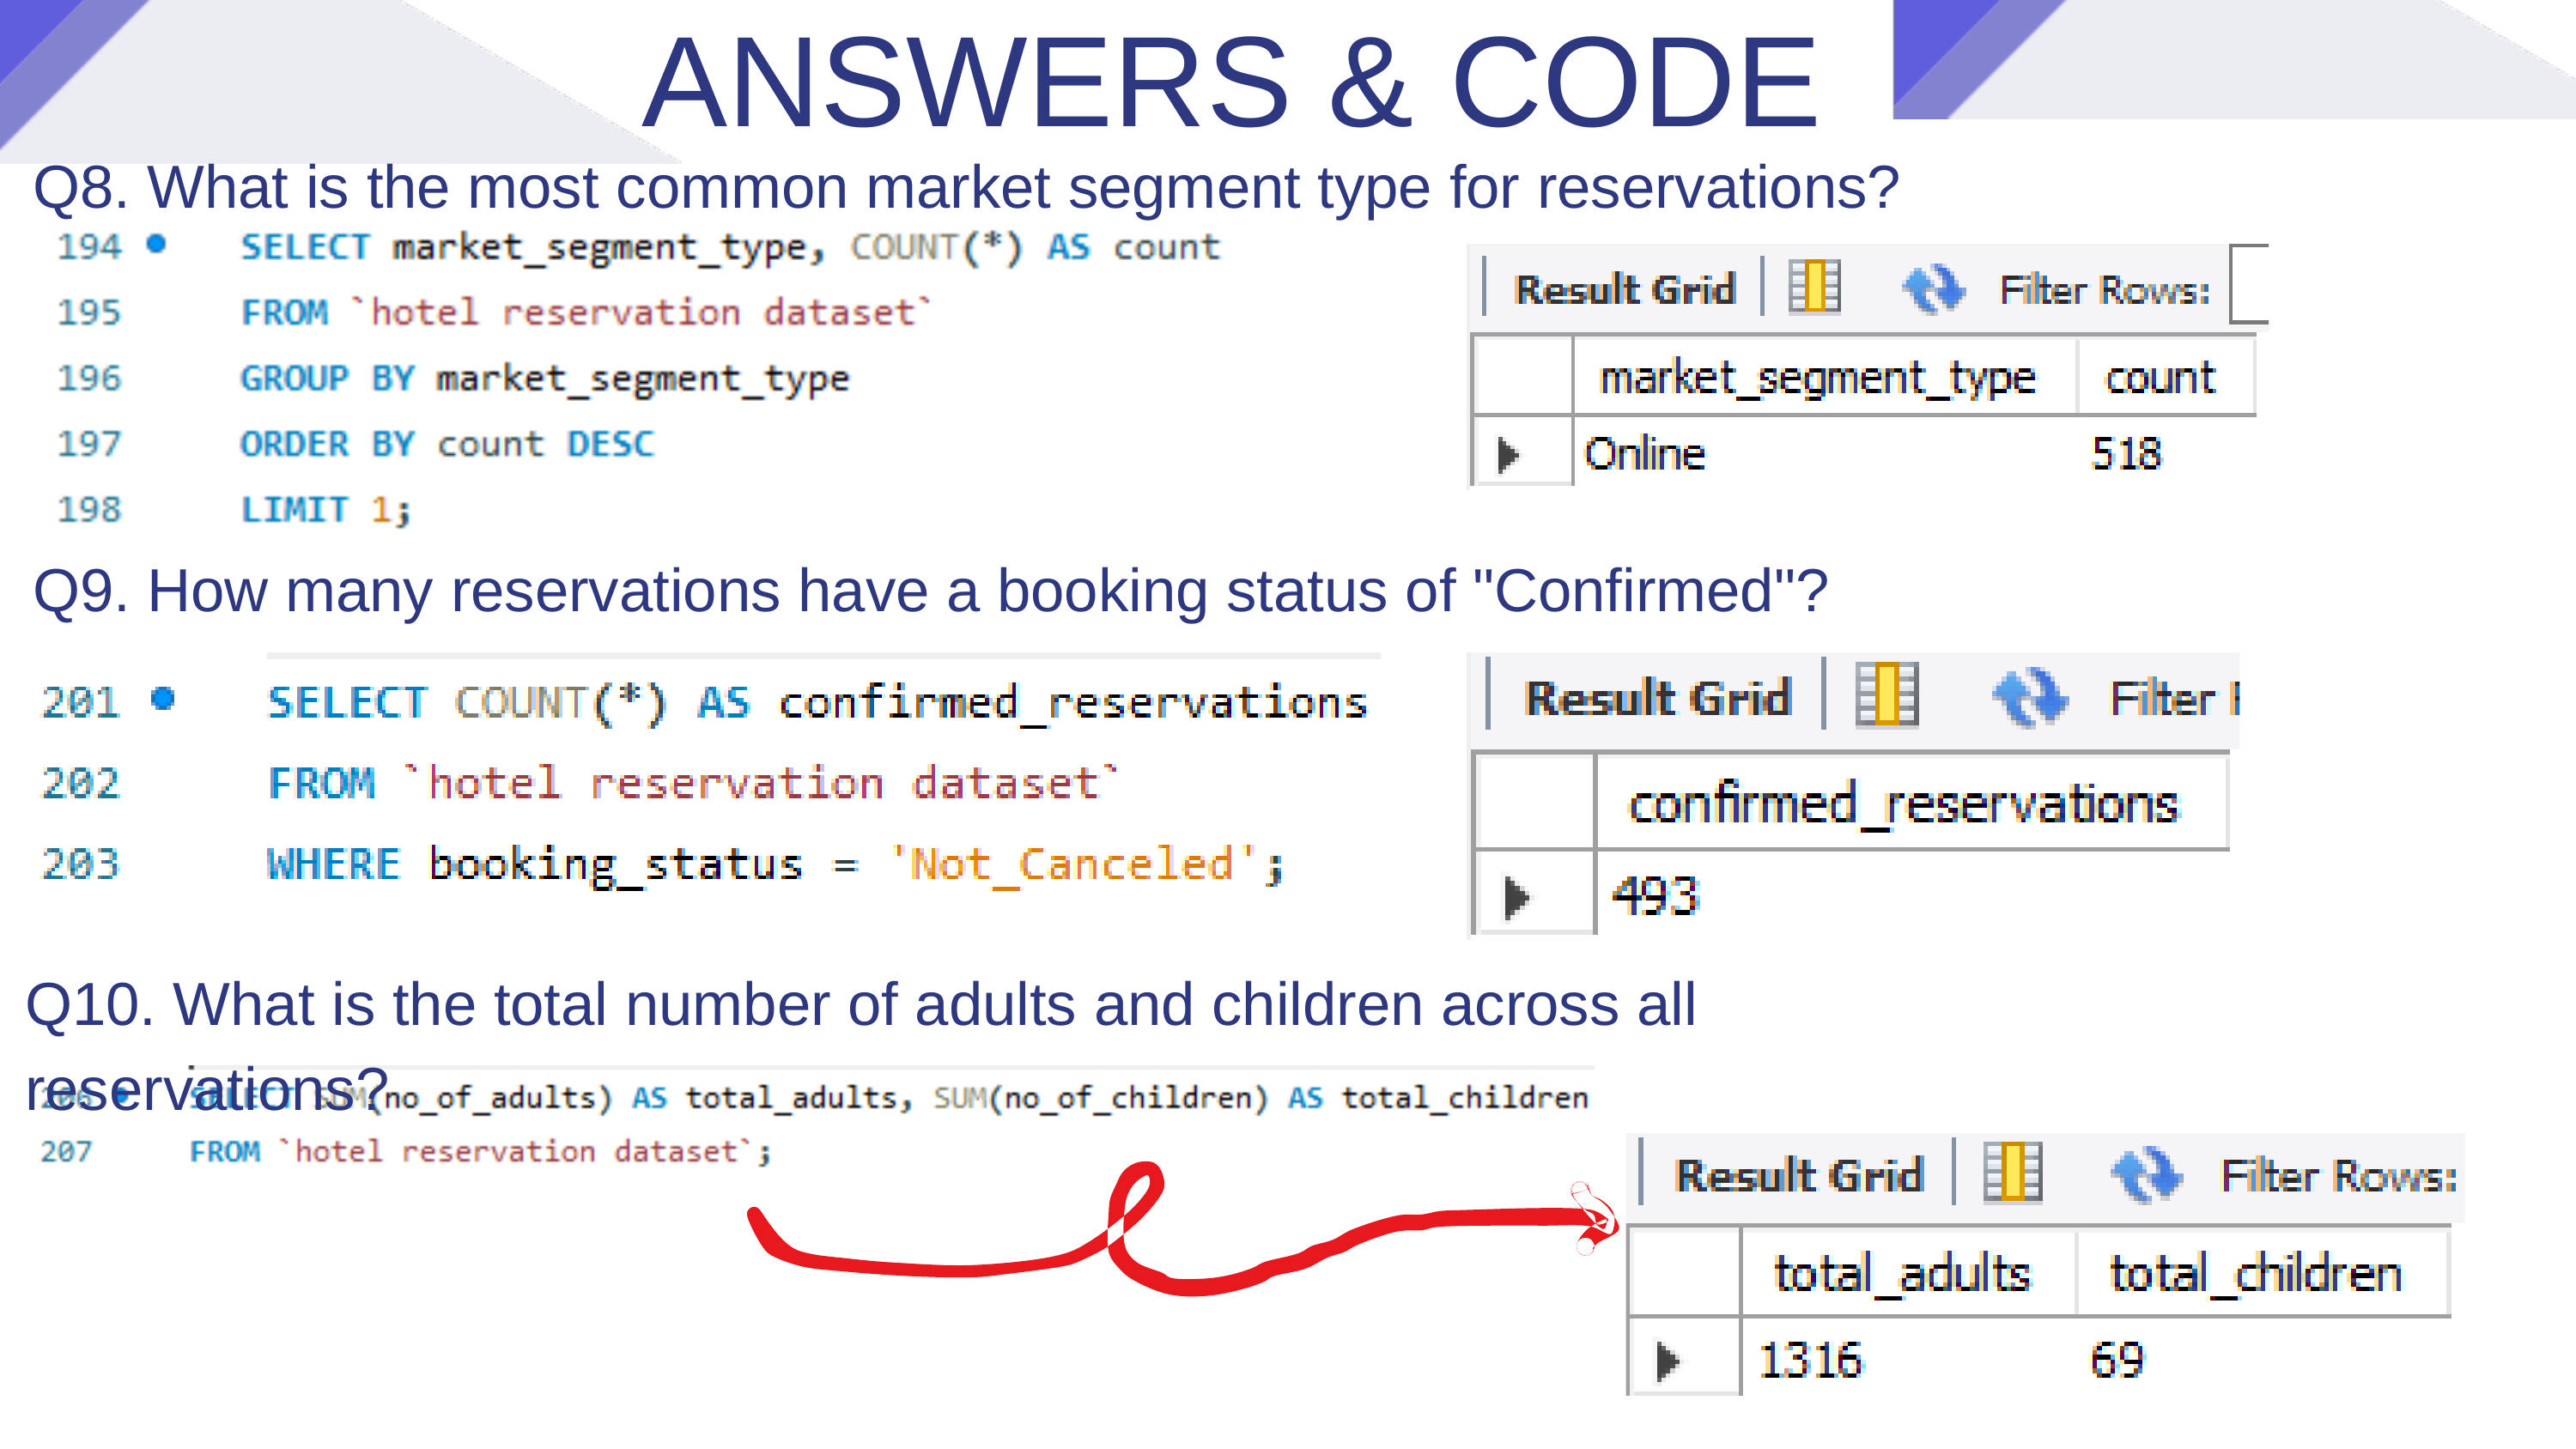

ANSWERS & CODE
Q8. What is the most common market segment type for reservations?

Q9. How many reservations have a booking status of "Confirmed"?

Q10. What is the total number of adults and children across all reservations?